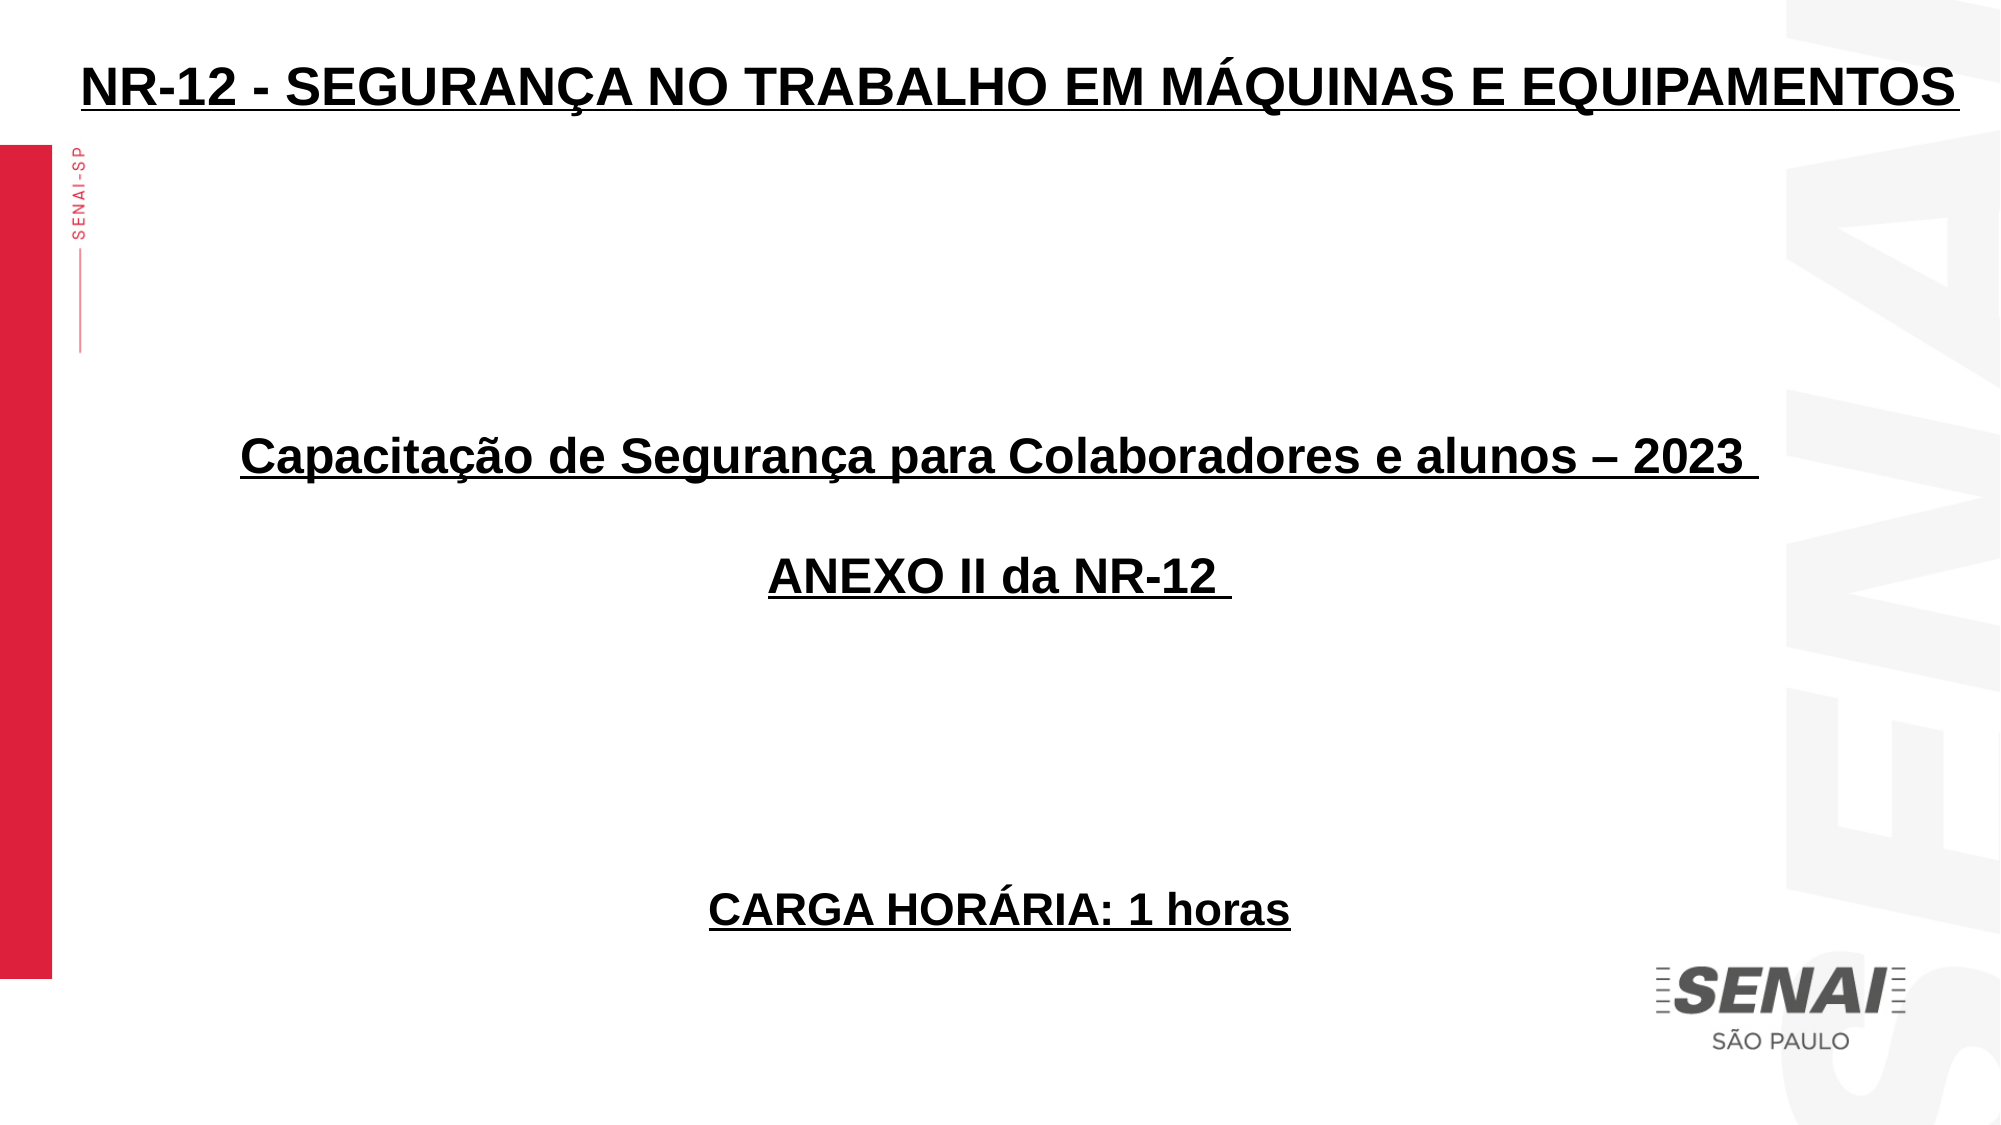

NR-12 - SEGURANÇA NO TRABALHO EM MÁQUINAS E EQUIPAMENTOS
Capacitação de Segurança para Colaboradores e alunos – 2023
ANEXO II da NR-12
CARGA HORÁRIA: 1 horas